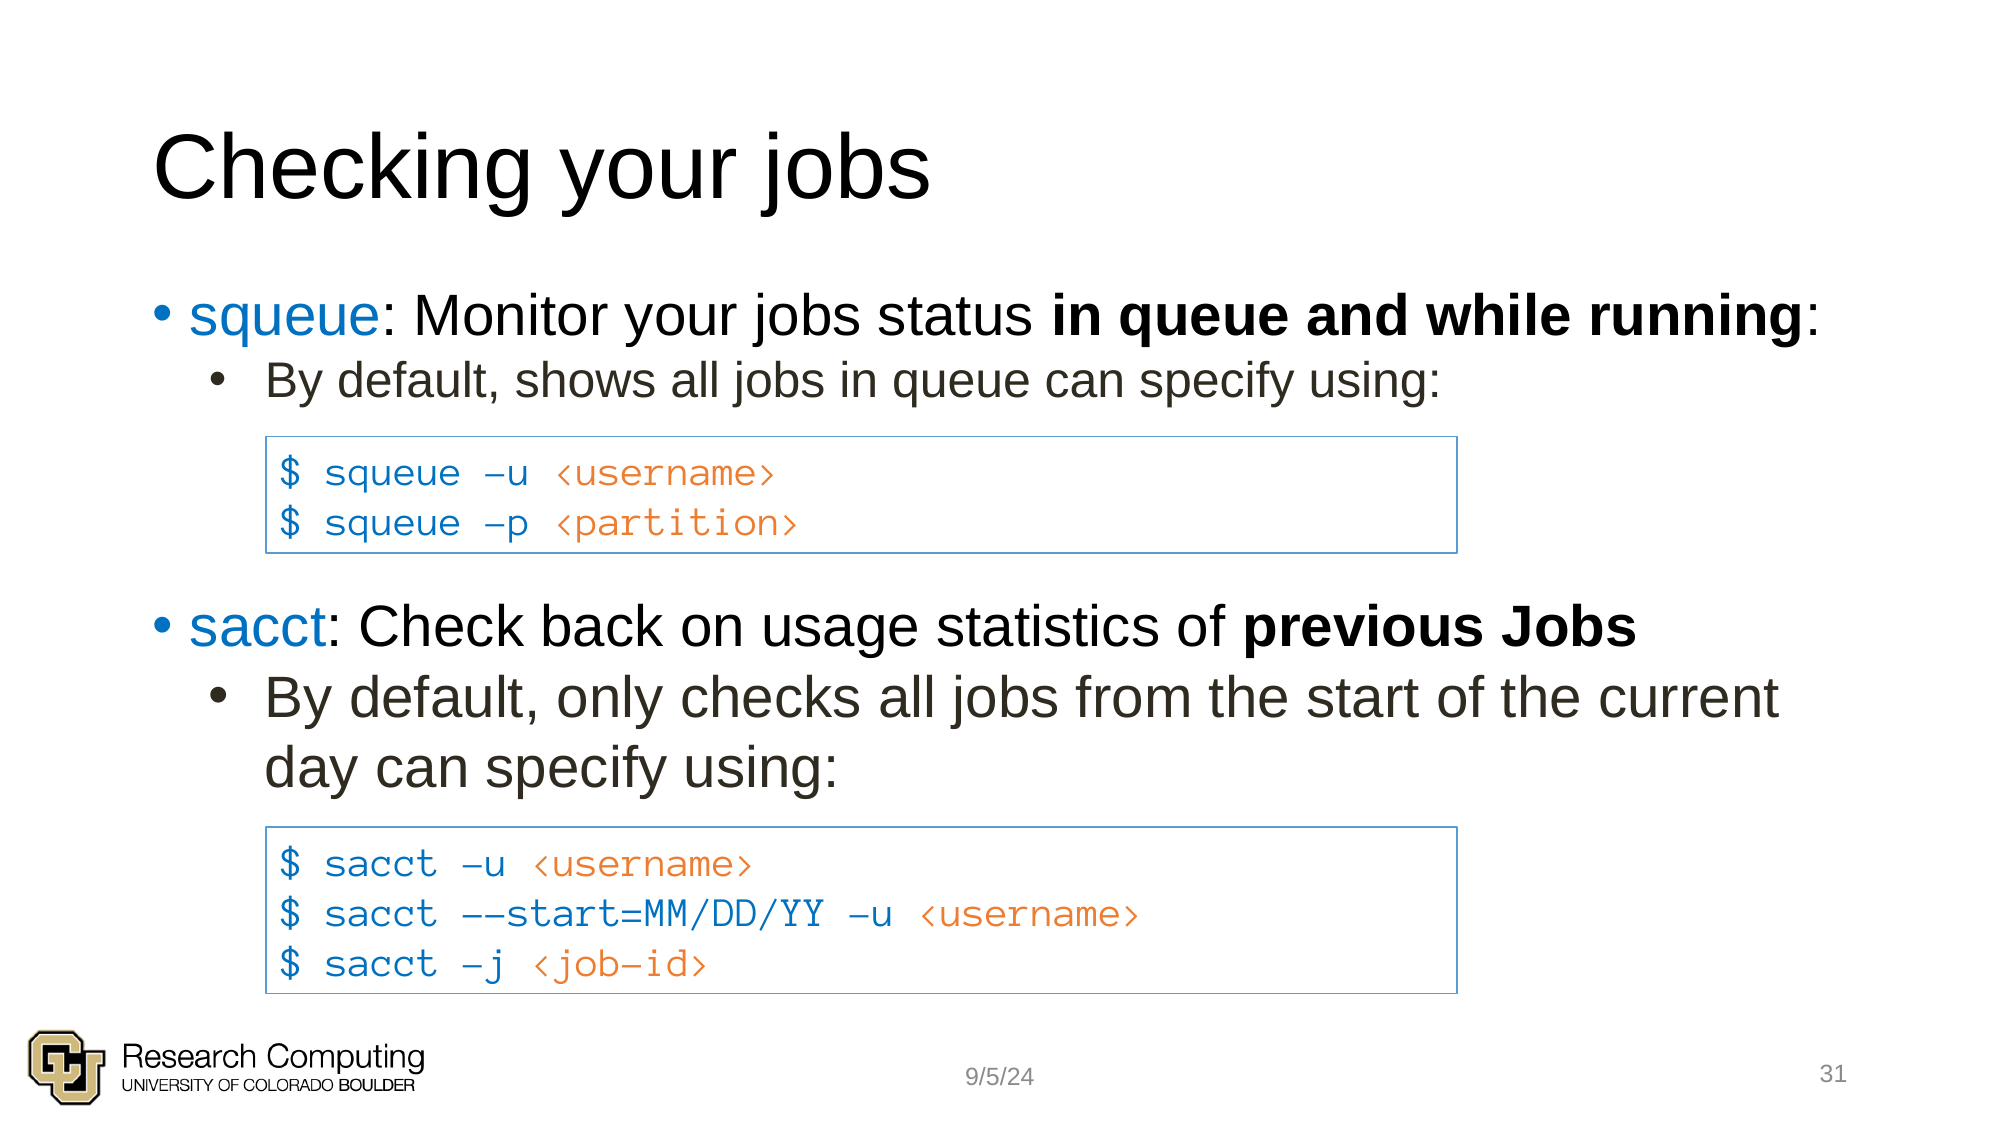

# Checking your jobs
squeue: Monitor your jobs status in queue and while running:
By default, shows all jobs in queue can specify using:

sacct: Check back on usage statistics of previous Jobs
By default, only checks all jobs from the start of the current day can specify using:

$ squeue –u <username>
$ squeue –p <partition>
$ sacct –u <username>
$ sacct --start=MM/DD/YY –u <username>
$ sacct –j <job-id>
31
9/5/24